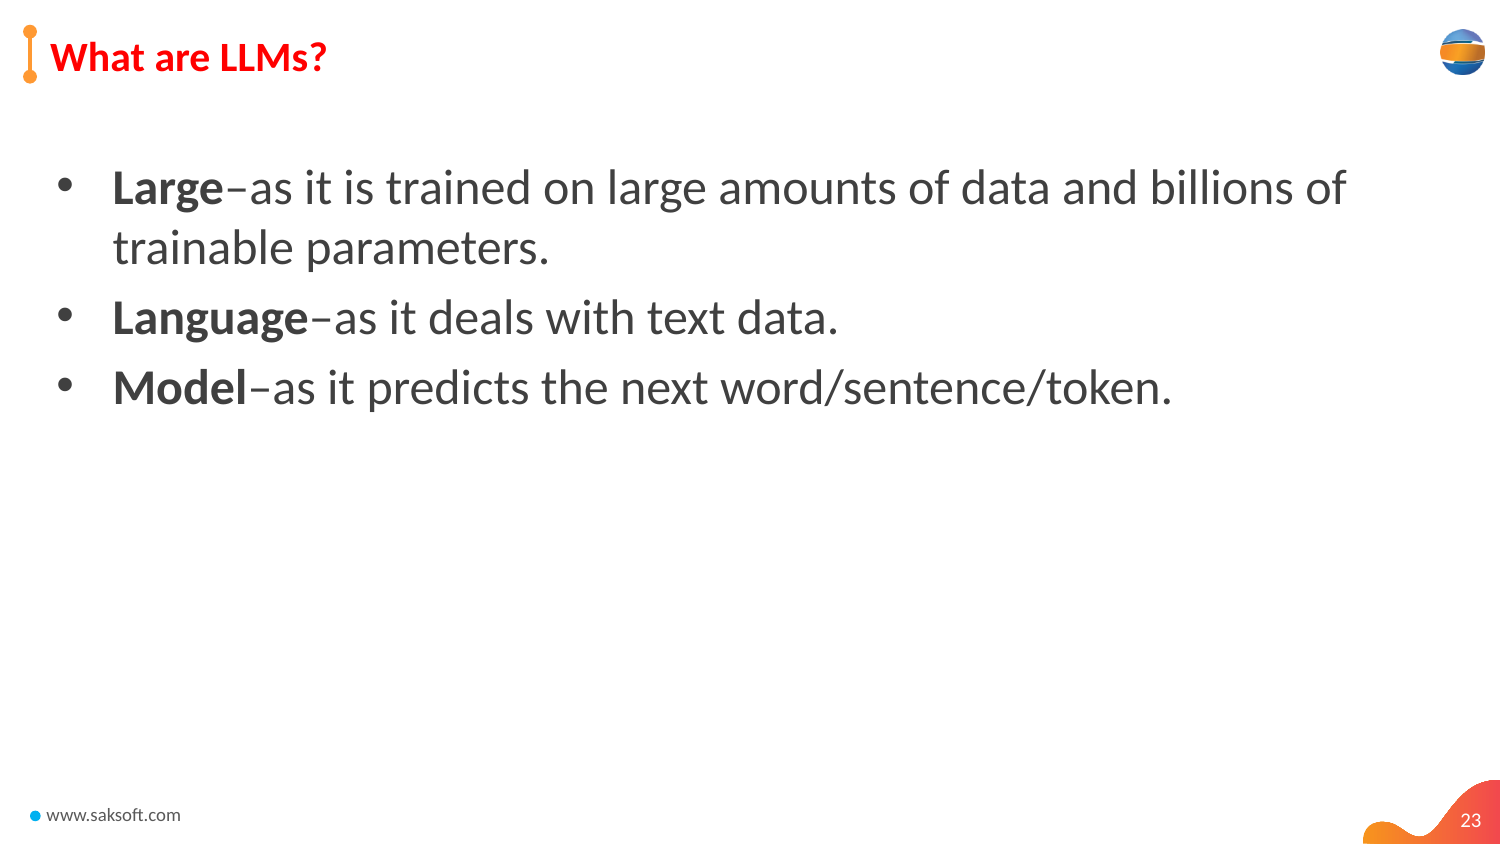

# What are LLMs?
Large–as it is trained on large amounts of data and billions of trainable parameters.
Language–as it deals with text data.
Model–as it predicts the next word/sentence/token.

23